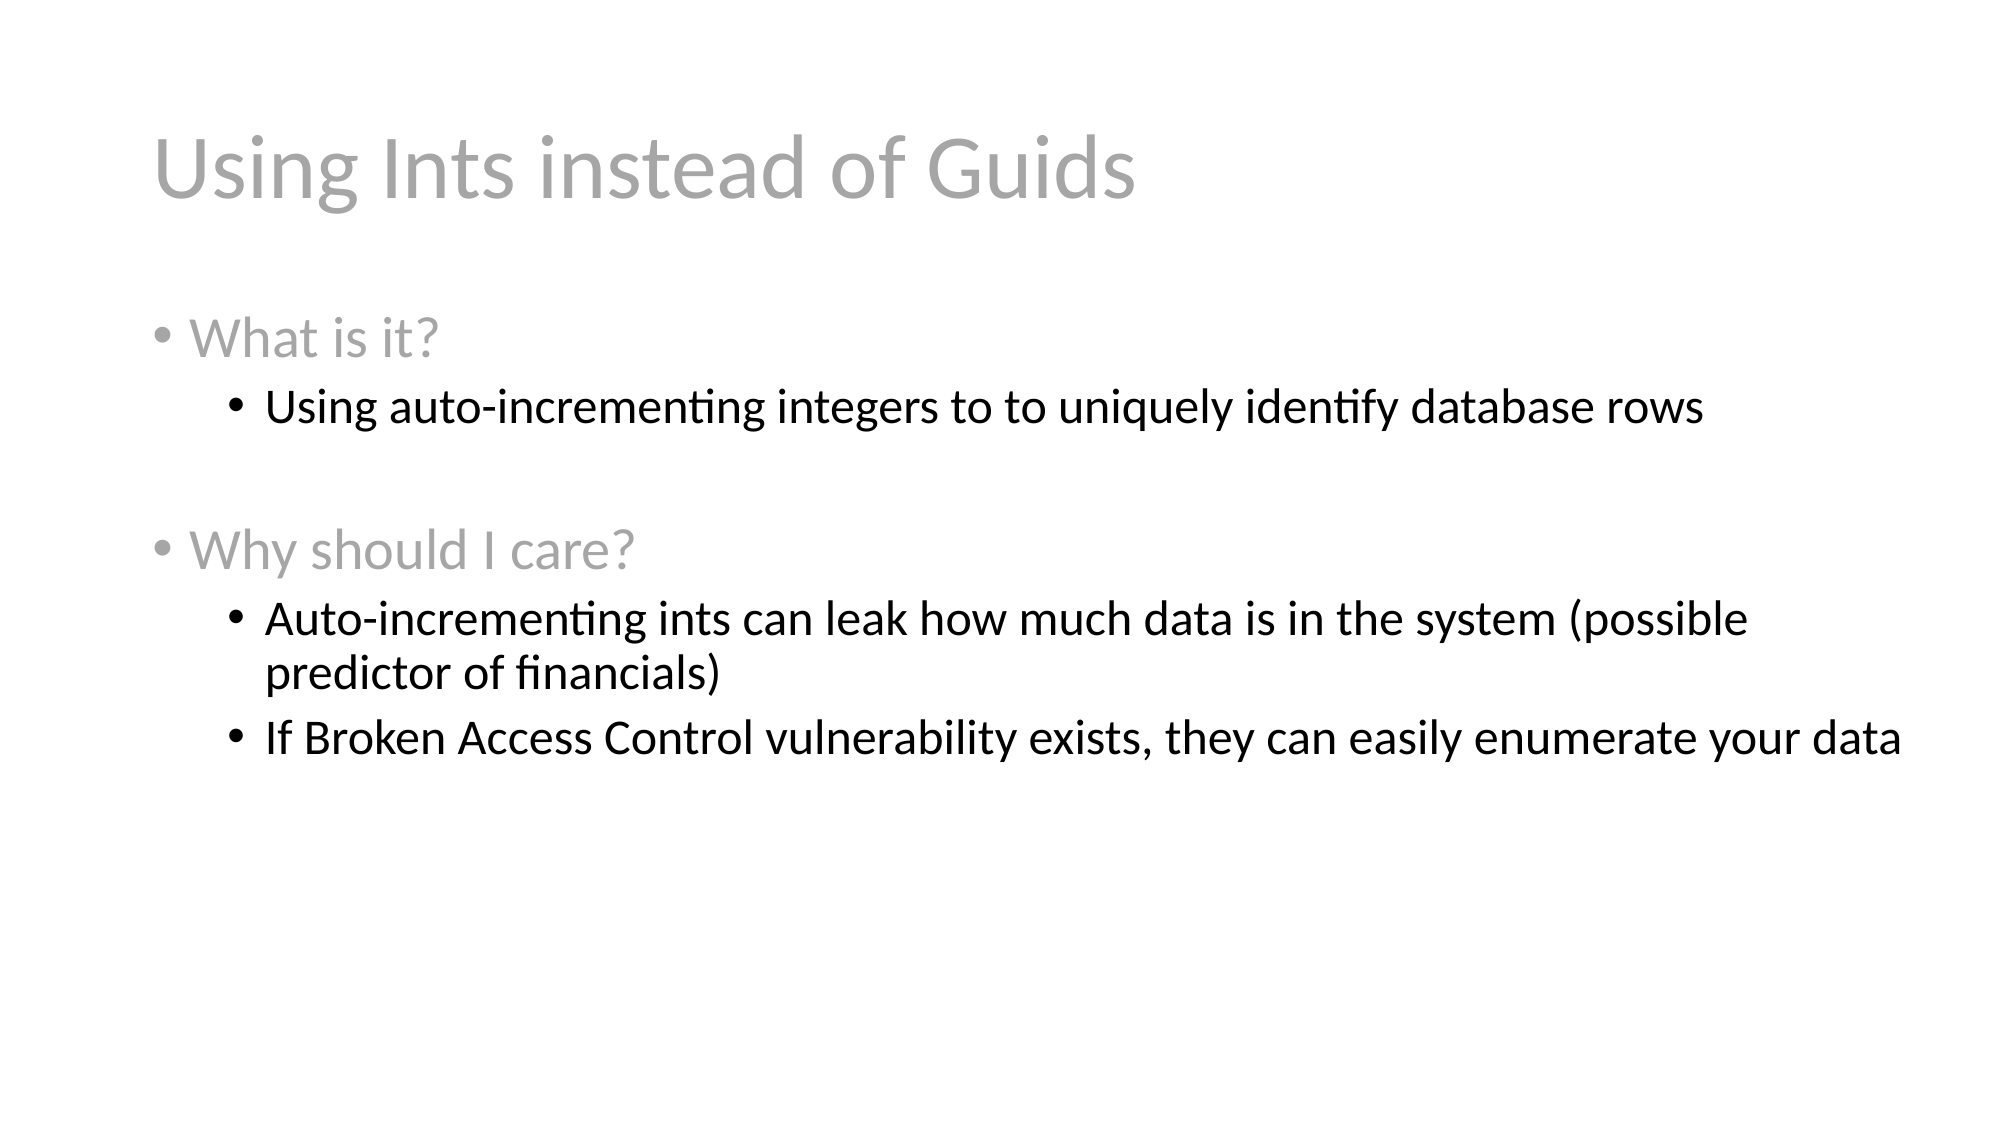

# Using Ints instead of Guids
What is it?
Using auto-incrementing integers to to uniquely identify database rows

Why should I care?
Auto-incrementing ints can leak how much data is in the system (possible predictor of financials)
If Broken Access Control vulnerability exists, they can easily enumerate your data